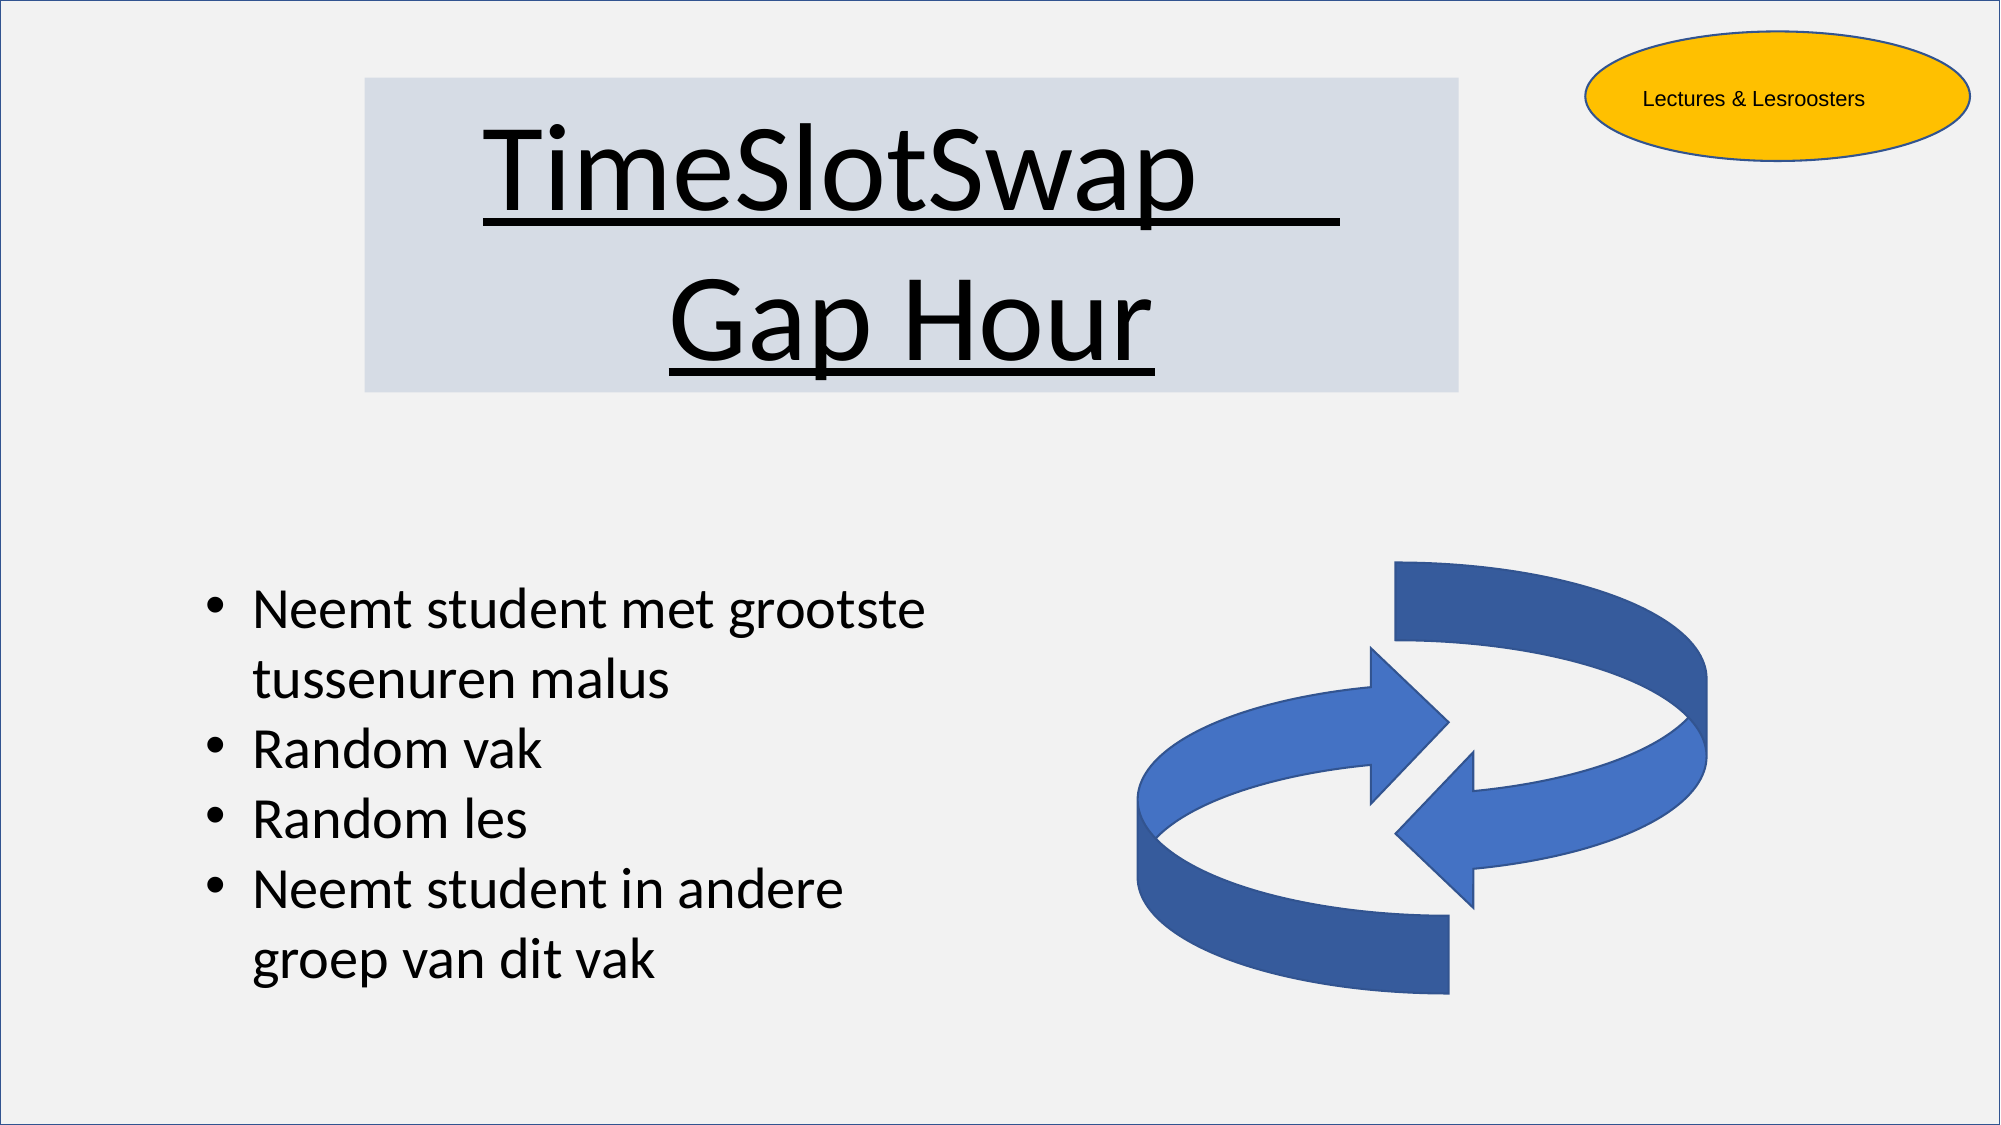

TimeSlotSwap      Gap Hour
Lectures & Lesroosters
Neemt student met grootste tussenuren malus
Random vak
Random les
Neemt student in andere groep van dit vak